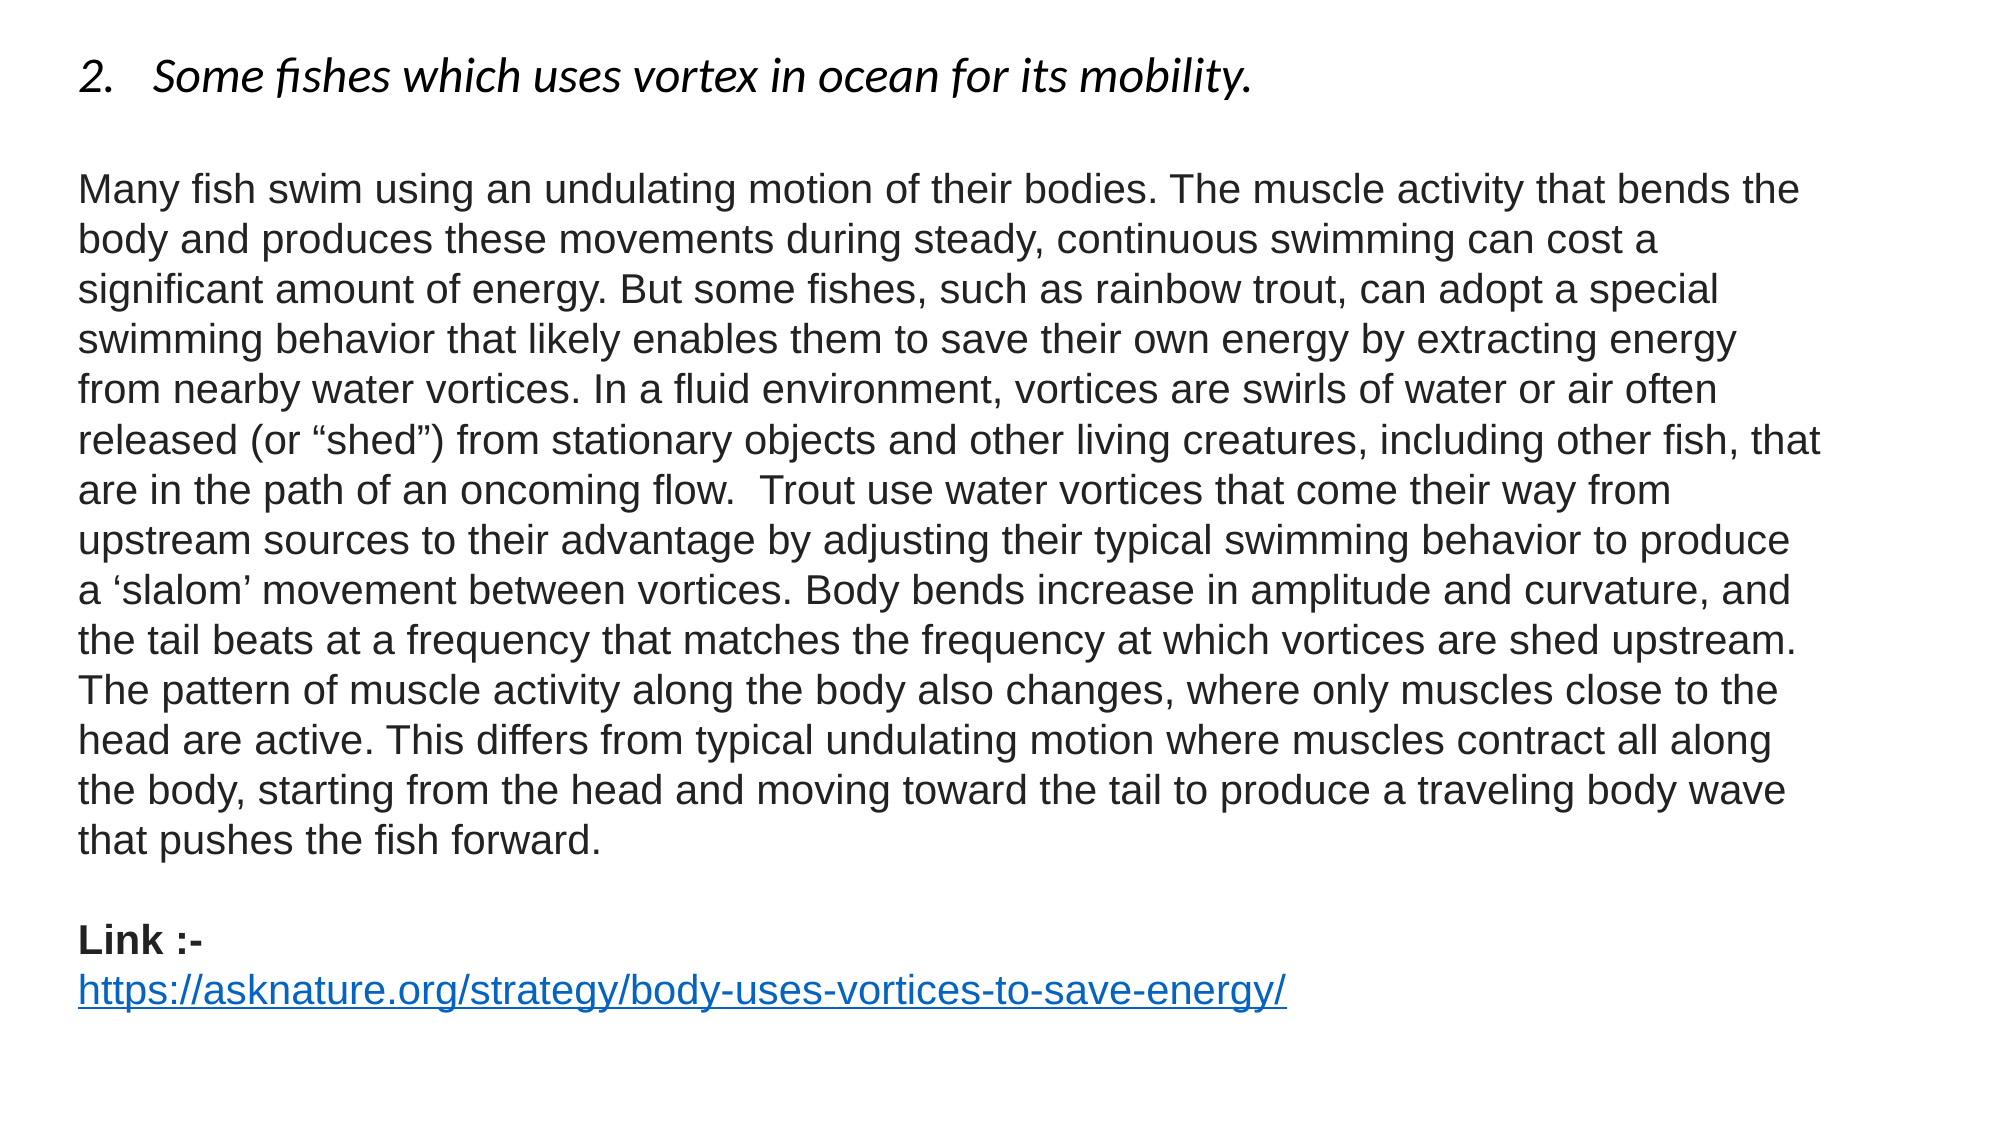

Some fishes which uses vortex in ocean for its mobility.

Many fish swim using an undulating motion of their bodies. The muscle activity that bends the body and produces these movements during steady, continuous swimming can cost a significant amount of energy. But some fishes, such as rainbow trout, can adopt a special swimming behavior that likely enables them to save their own energy by extracting energy from nearby water vortices. In a fluid environment, vortices are swirls of water or air often released (or “shed”) from stationary objects and other living creatures, including other fish, that are in the path of an oncoming flow.  Trout use water vortices that come their way from upstream sources to their advantage by adjusting their typical swimming behavior to produce a ‘slalom’ movement between vortices. Body bends increase in amplitude and curvature, and the tail beats at a frequency that matches the frequency at which vortices are shed upstream. The pattern of muscle activity along the body also changes, where only muscles close to the head are active. This differs from typical undulating motion where muscles contract all along the body, starting from the head and moving toward the tail to produce a traveling body wave that pushes the fish forward.

Link :-
https://asknature.org/strategy/body-uses-vortices-to-save-energy/